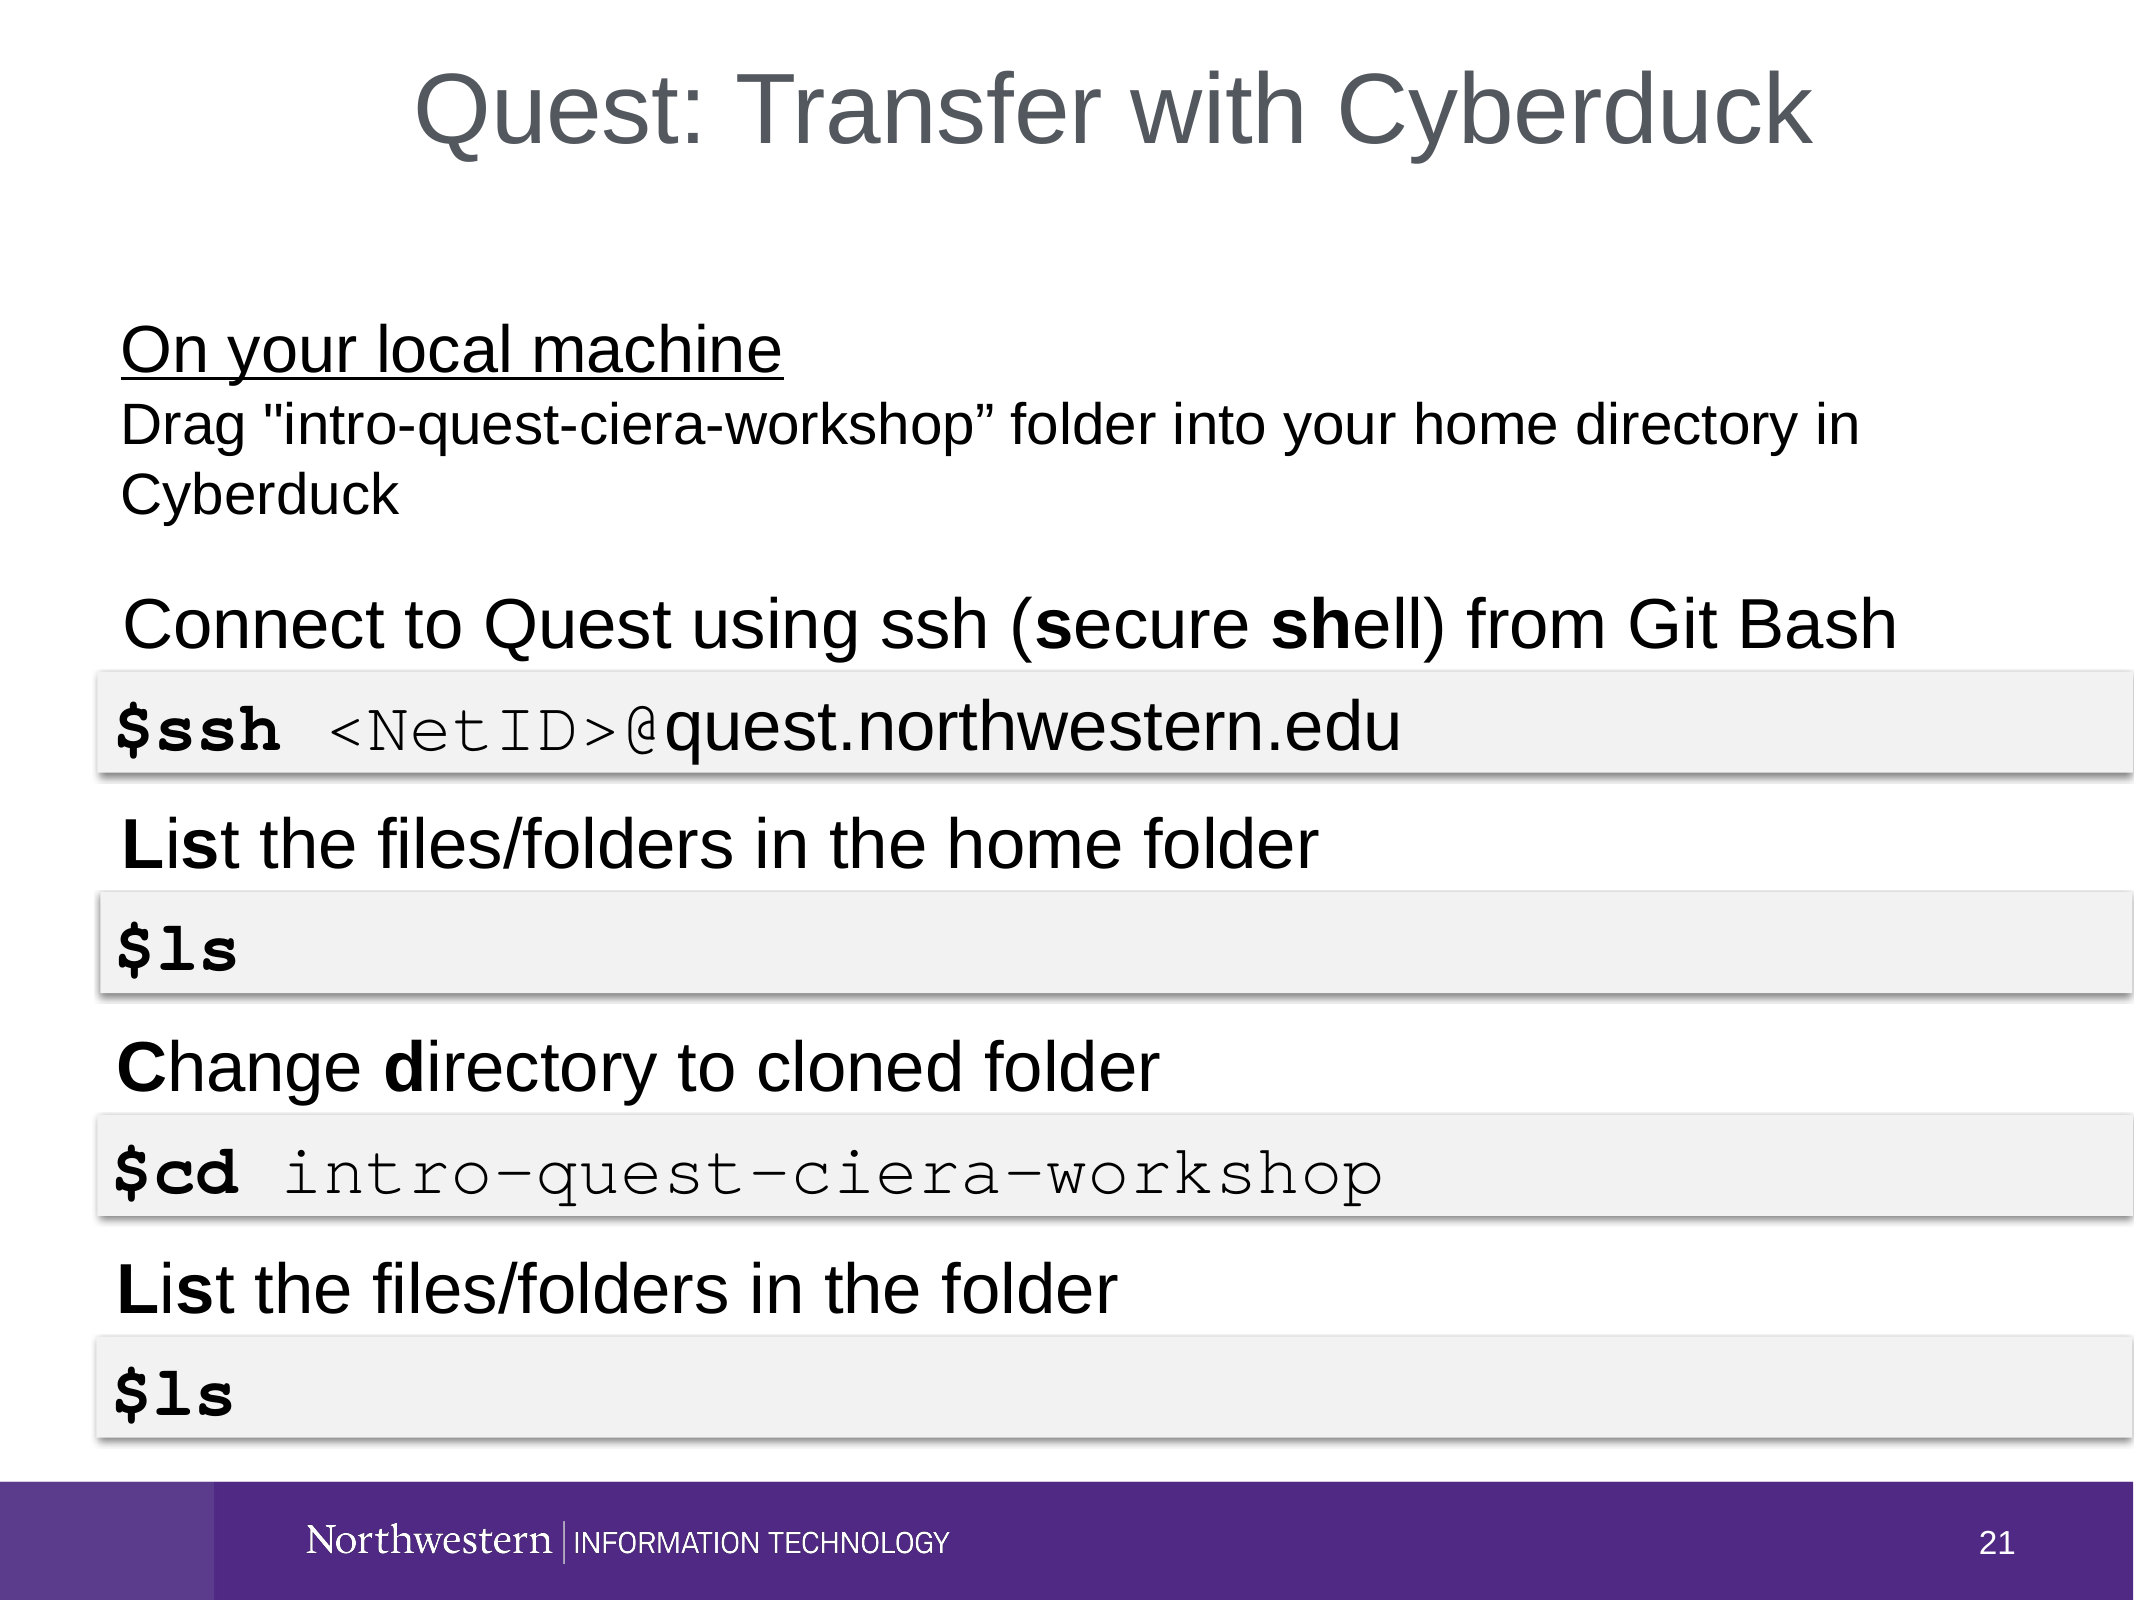

Quest: Transfer with Cyberduck
On your local machine
Drag "intro-quest-ciera-workshop” folder into your home directory in Cyberduck

Connect to Quest using ssh (secure shell) from Git Bash
$ssh <NetID>@quest.northwestern.edu

List the files/folders in the home folder
 $ls

Change directory to cloned folder
 $cd intro-quest-ciera-workshop

List the files/folders in the folder
 $ls

21